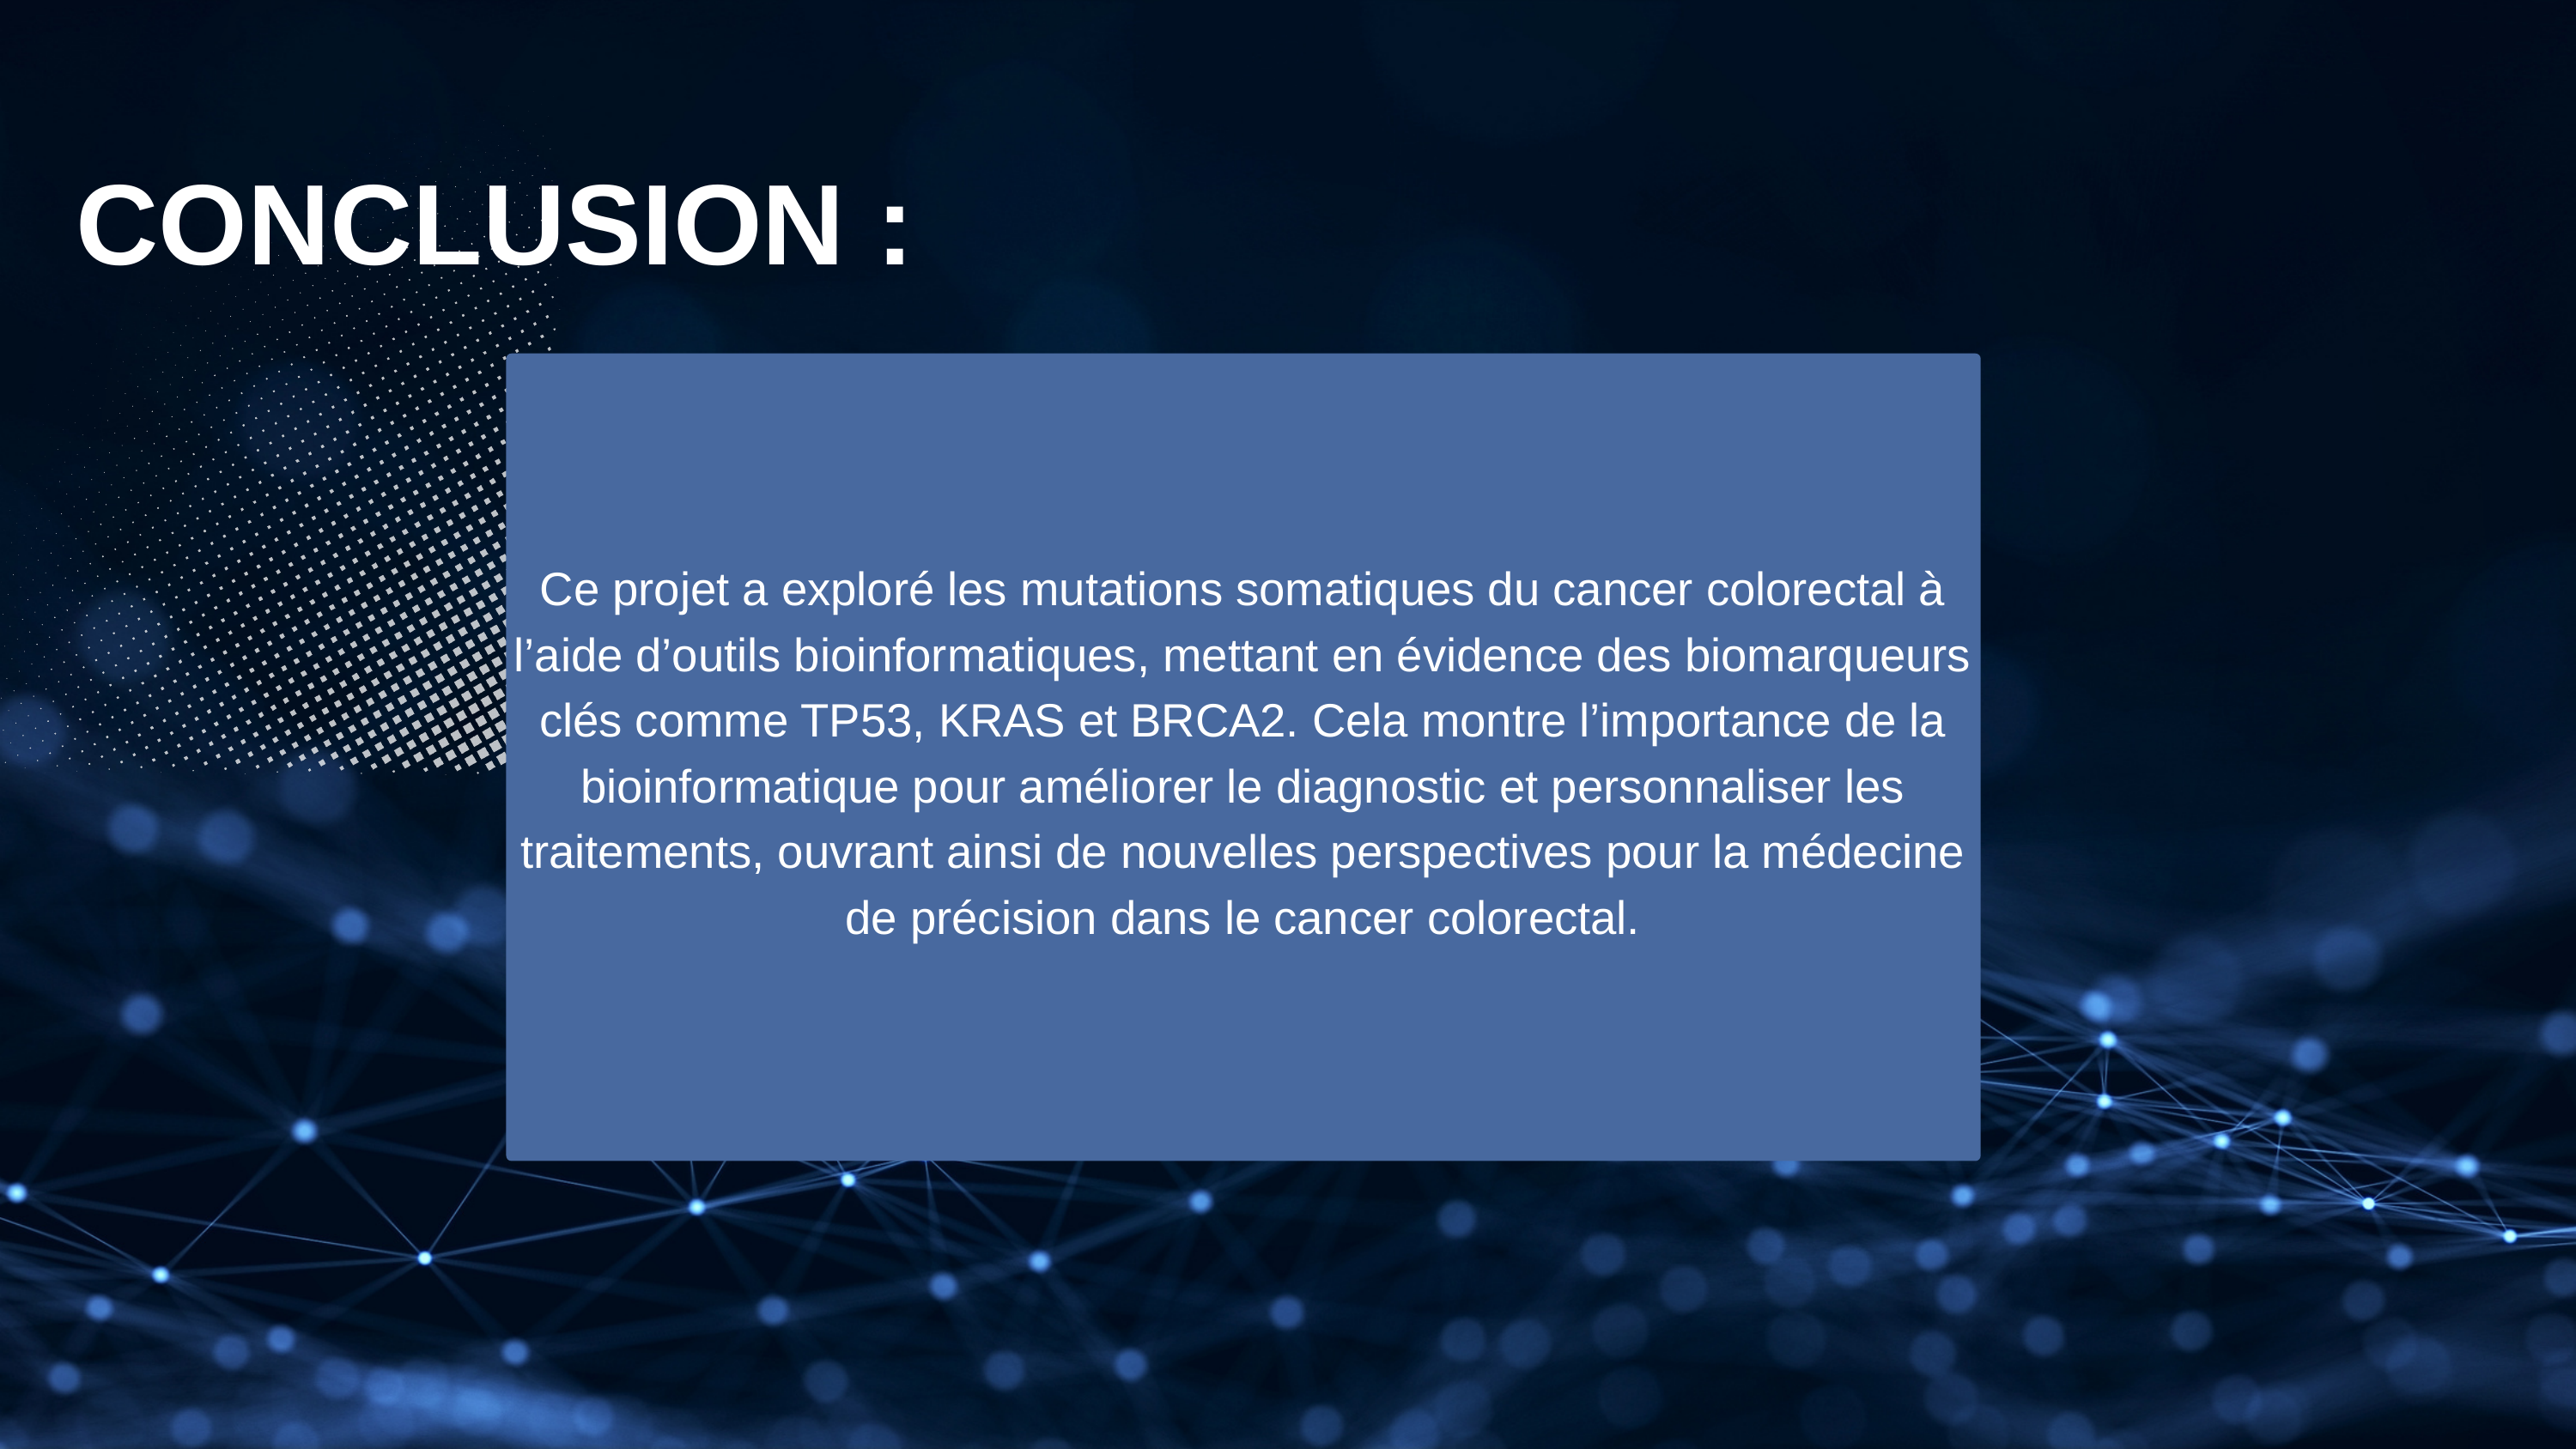

CONCLUSION :

Ce projet a exploré les mutations somatiques du cancer colorectal à l’aide d’outils bioinformatiques, mettant en évidence des biomarqueurs clés comme TP53, KRAS et BRCA2. Cela montre l’importance de la bioinformatique pour améliorer le diagnostic et personnaliser les traitements, ouvrant ainsi de nouvelles perspectives pour la médecine de précision dans le cancer colorectal.
Explore new technologies, market trends, or disruptive forces that could shape the future competitive landscape. Understanding these trends helps you anticipate potential threats and opportunities.